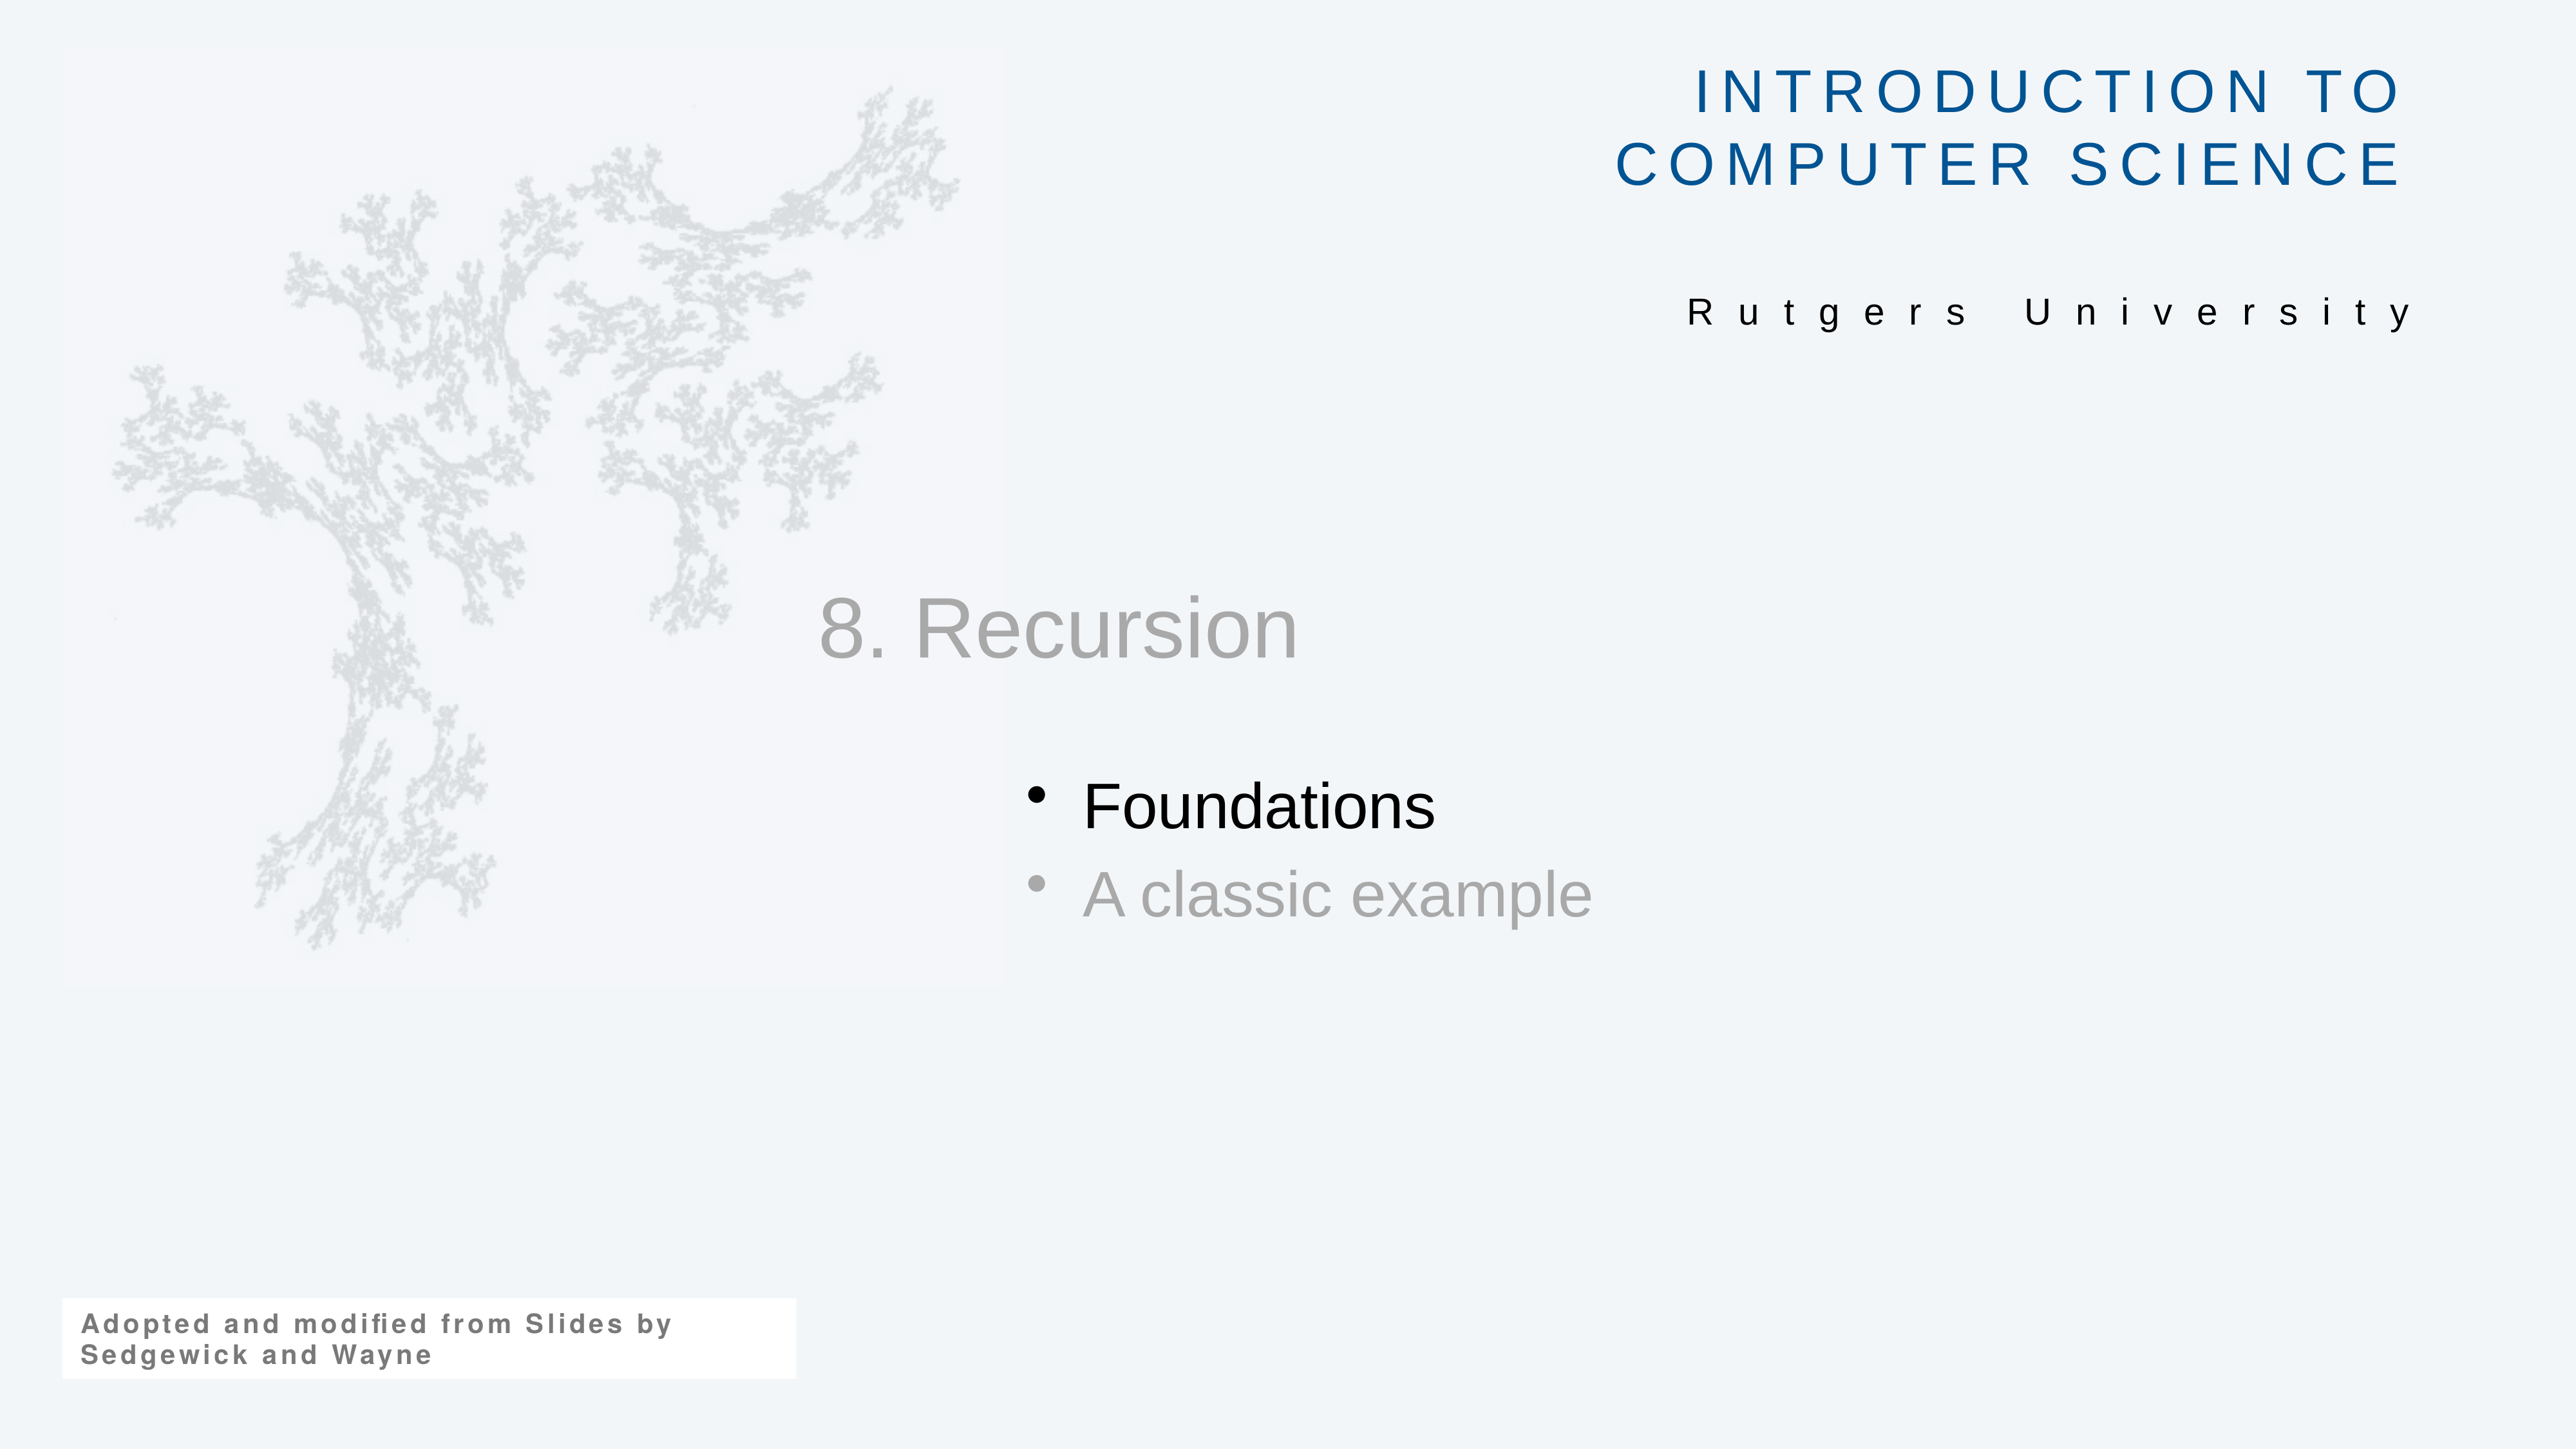

# 8. Recursion
Foundations
A classic example
Adopted and modified from Slides by Sedgewick and Wayne